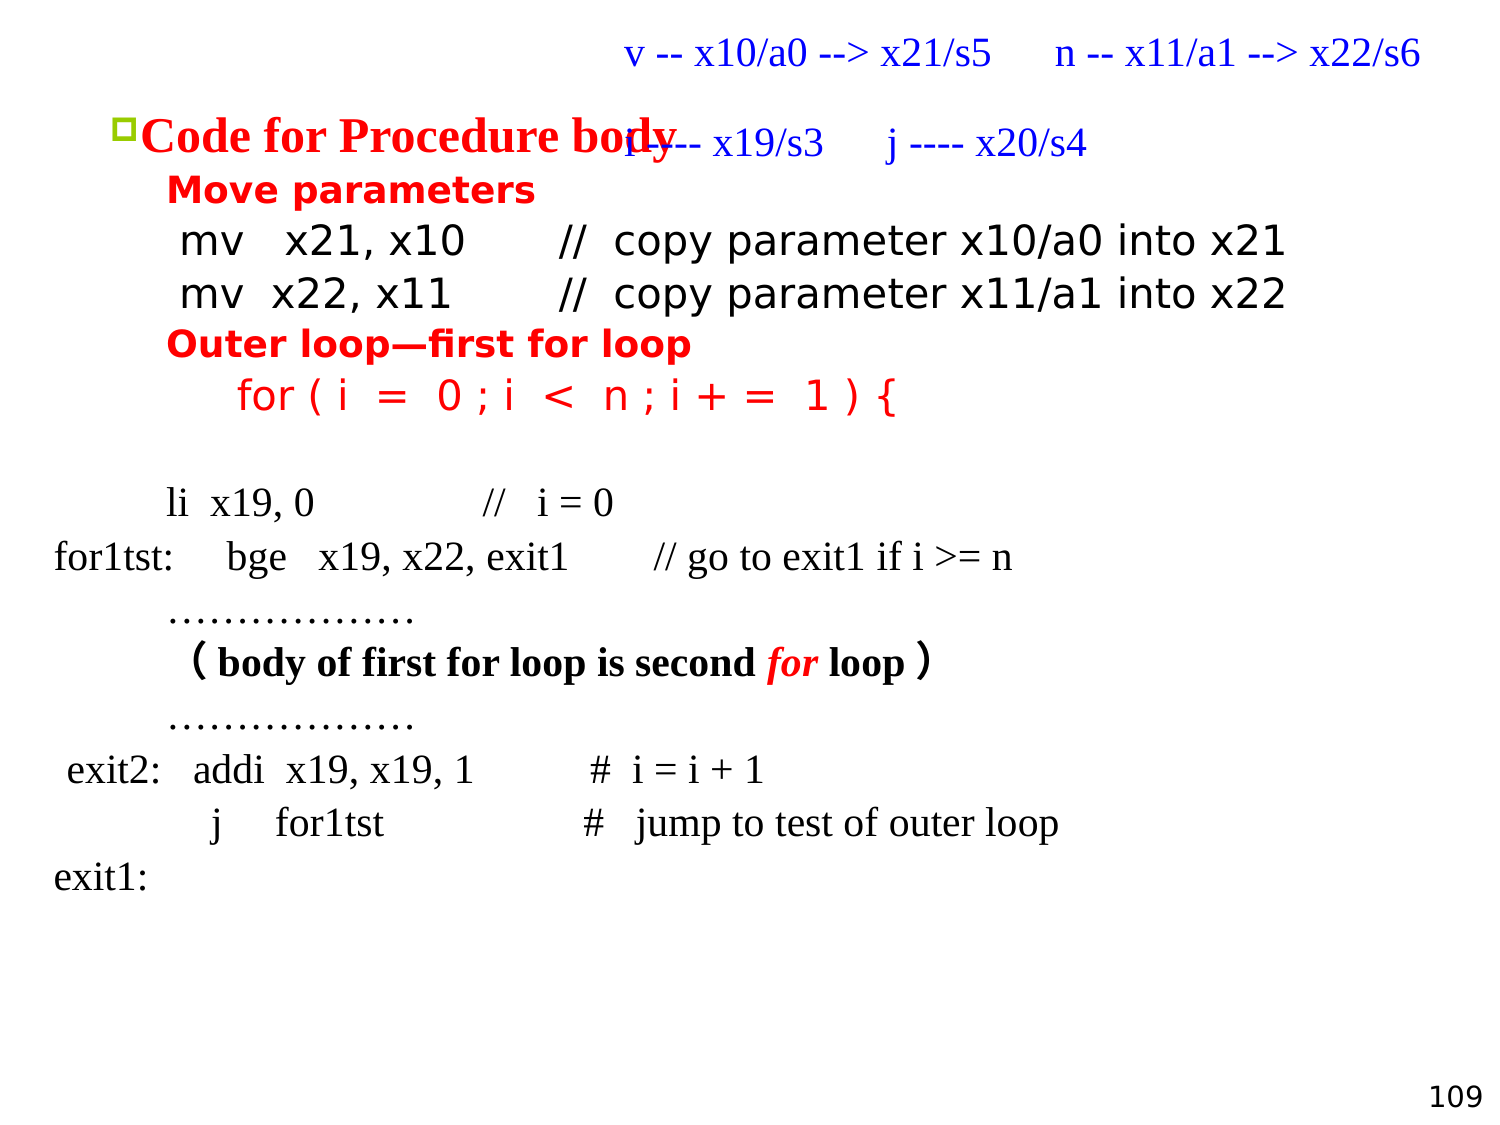

v -- x10/a0 --> x21/s5      n -- x11/a1 --> x22/s6
i ---- x19/s3      j ---- x20/s4
Code for Procedure body
Move parameters
 mv   x21, x10       //  copy parameter x10/a0 into x21
 mv  x22, x11        //  copy parameter x11/a1 into x22
Outer loop—first for loop
             for ( i  =  0 ; i  <  n ; i + =  1 ) {

li  x19, 0                //   i = 0
for1tst:     bge   x19, x22, exit1        // go to exit1 if i >= n
………………
（body of first for loop is second for loop）
………………
 exit2:   addi  x19, x19, 1           #  i = i + 1
               j     for1tst                   #   jump to test of outer loop
exit1:
109